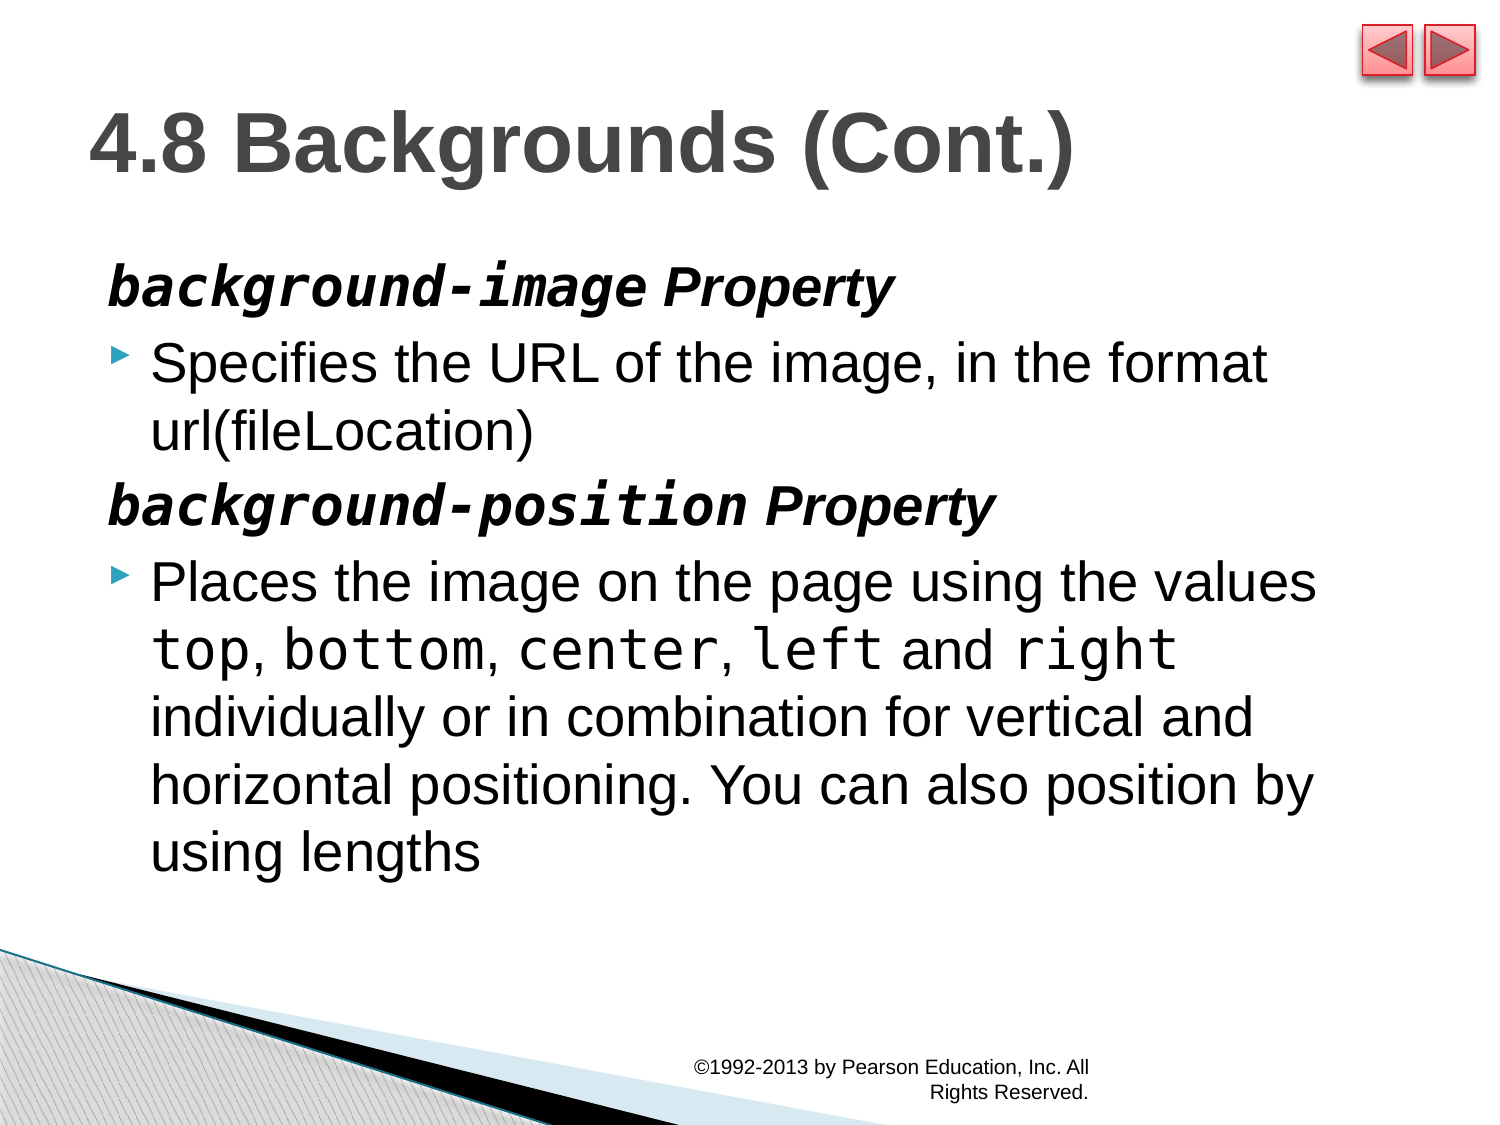

# 4.8 Backgrounds (Cont.)
background-image Property
Specifies the URL of the image, in the format url(fileLocation)
background-position Property
Places the image on the page using the values top, bottom, center, left and right individually or in combination for vertical and horizontal positioning. You can also position by using lengths
©1992-2013 by Pearson Education, Inc. All Rights Reserved.